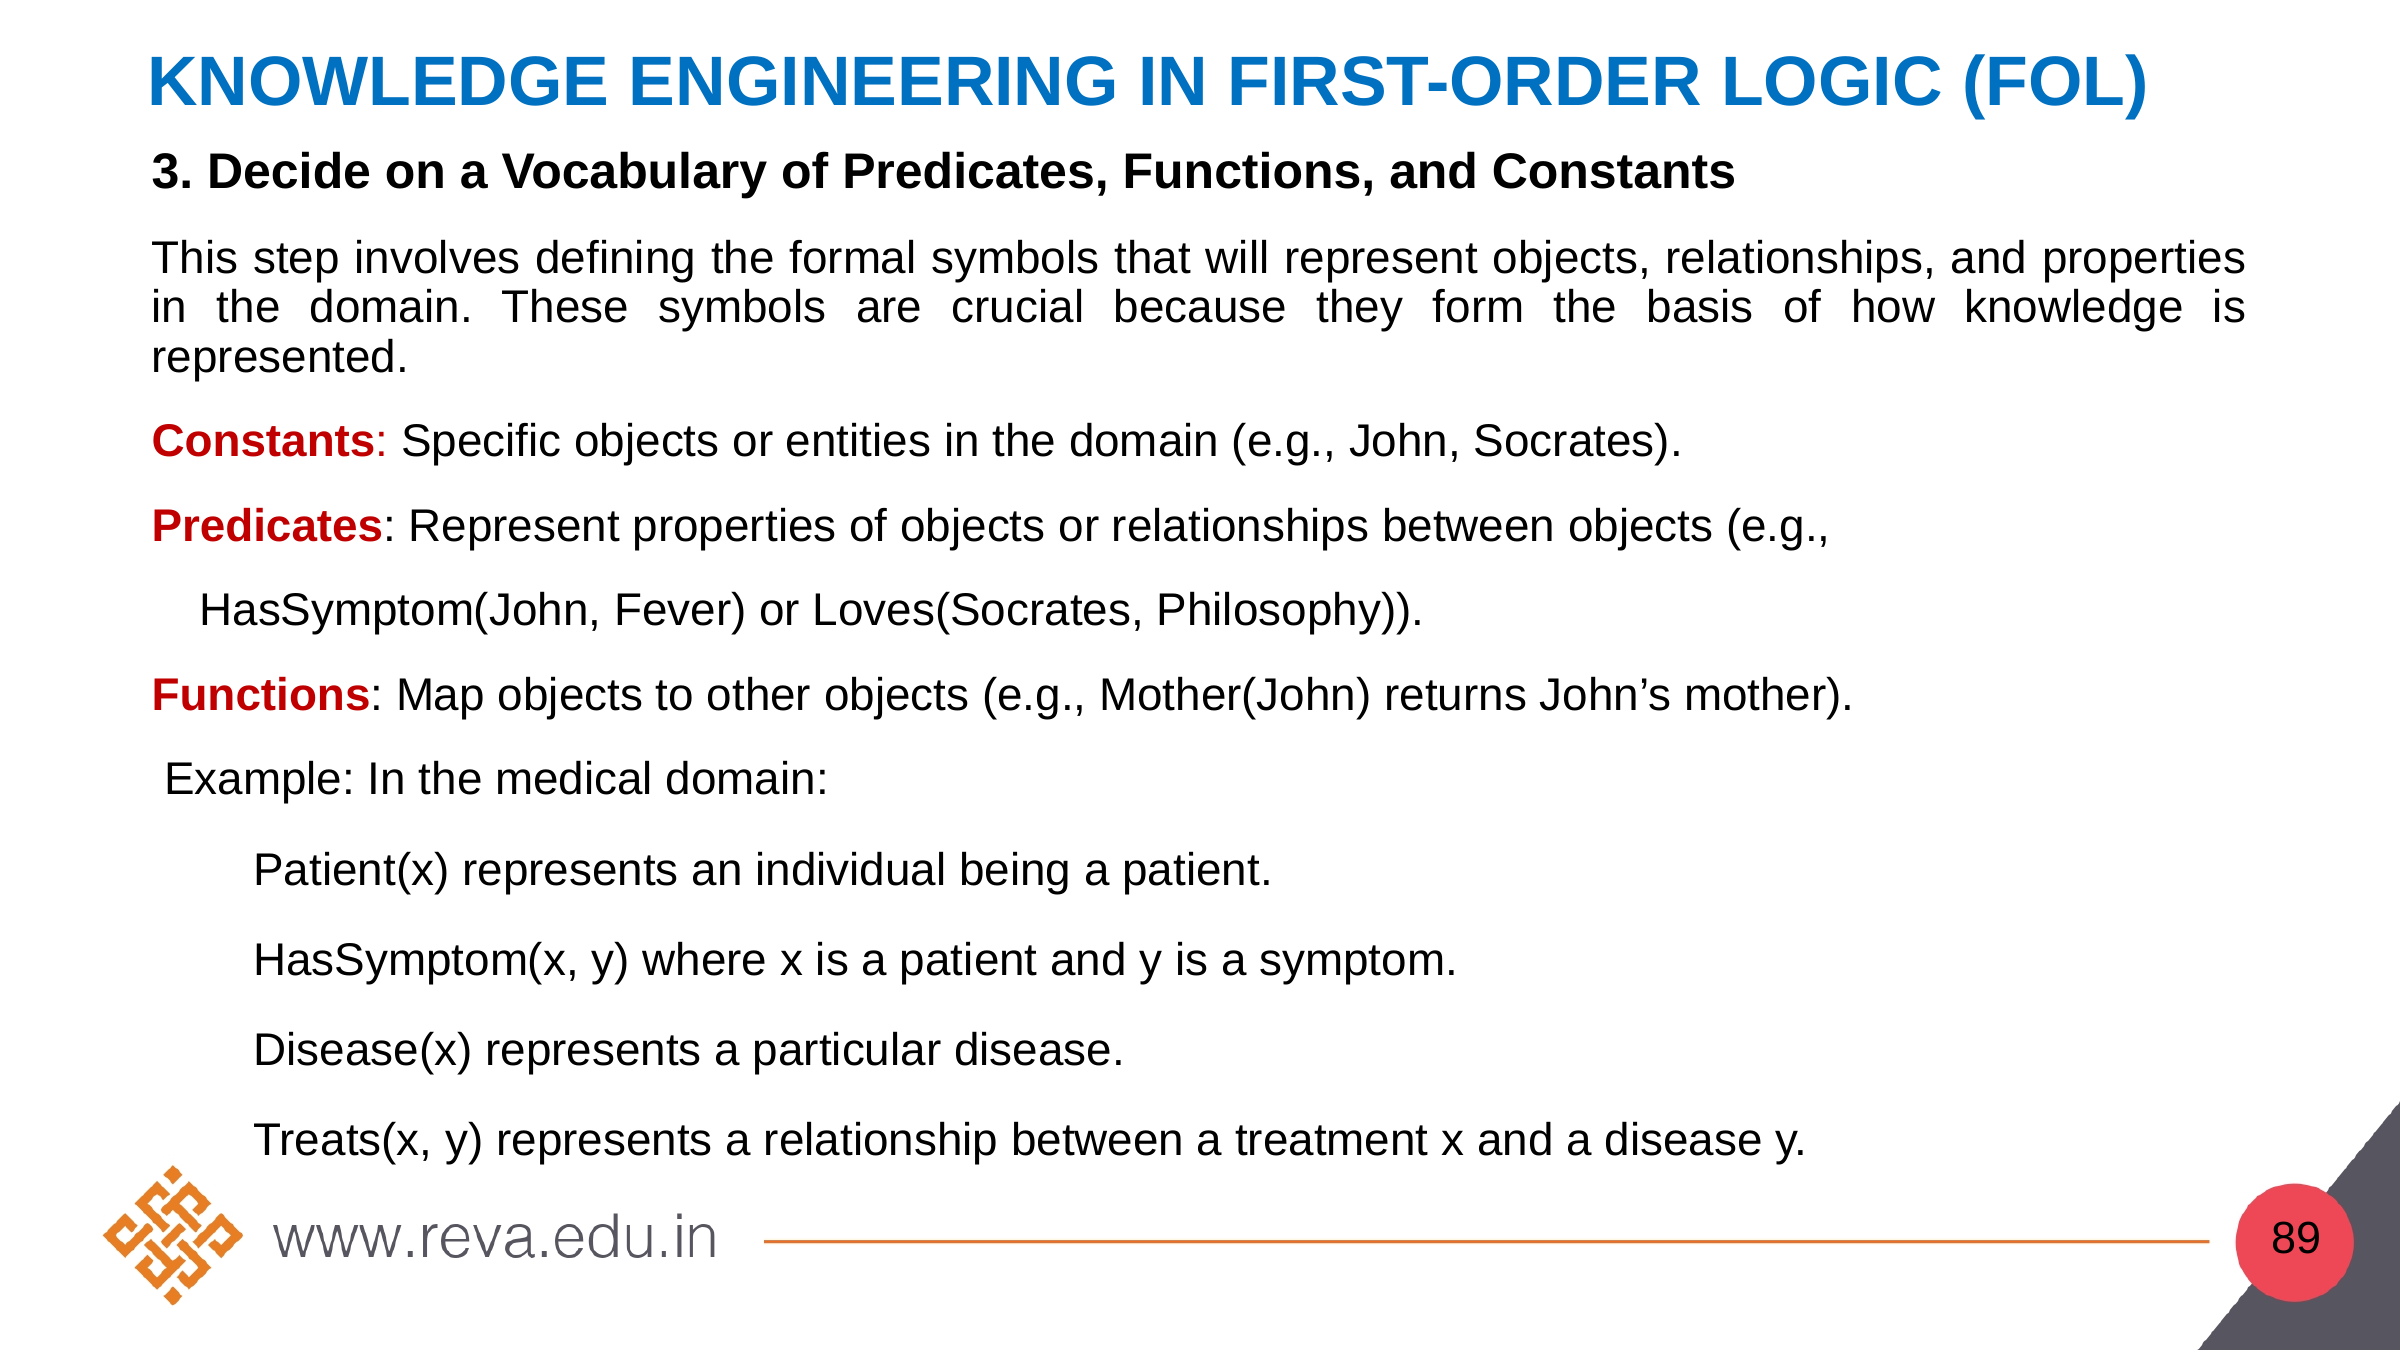

# Knowledge Engineering in First-Order Logic (FOL)
3. Decide on a Vocabulary of Predicates, Functions, and Constants
This step involves defining the formal symbols that will represent objects, relationships, and properties in the domain. These symbols are crucial because they form the basis of how knowledge is represented.
Constants: Specific objects or entities in the domain (e.g., John, Socrates).
Predicates: Represent properties of objects or relationships between objects (e.g.,
HasSymptom(John, Fever) or Loves(Socrates, Philosophy)).
Functions: Map objects to other objects (e.g., Mother(John) returns John’s mother).
 Example: In the medical domain:
        Patient(x) represents an individual being a patient.
        HasSymptom(x, y) where x is a patient and y is a symptom.
        Disease(x) represents a particular disease.
        Treats(x, y) represents a relationship between a treatment x and a disease y.

89